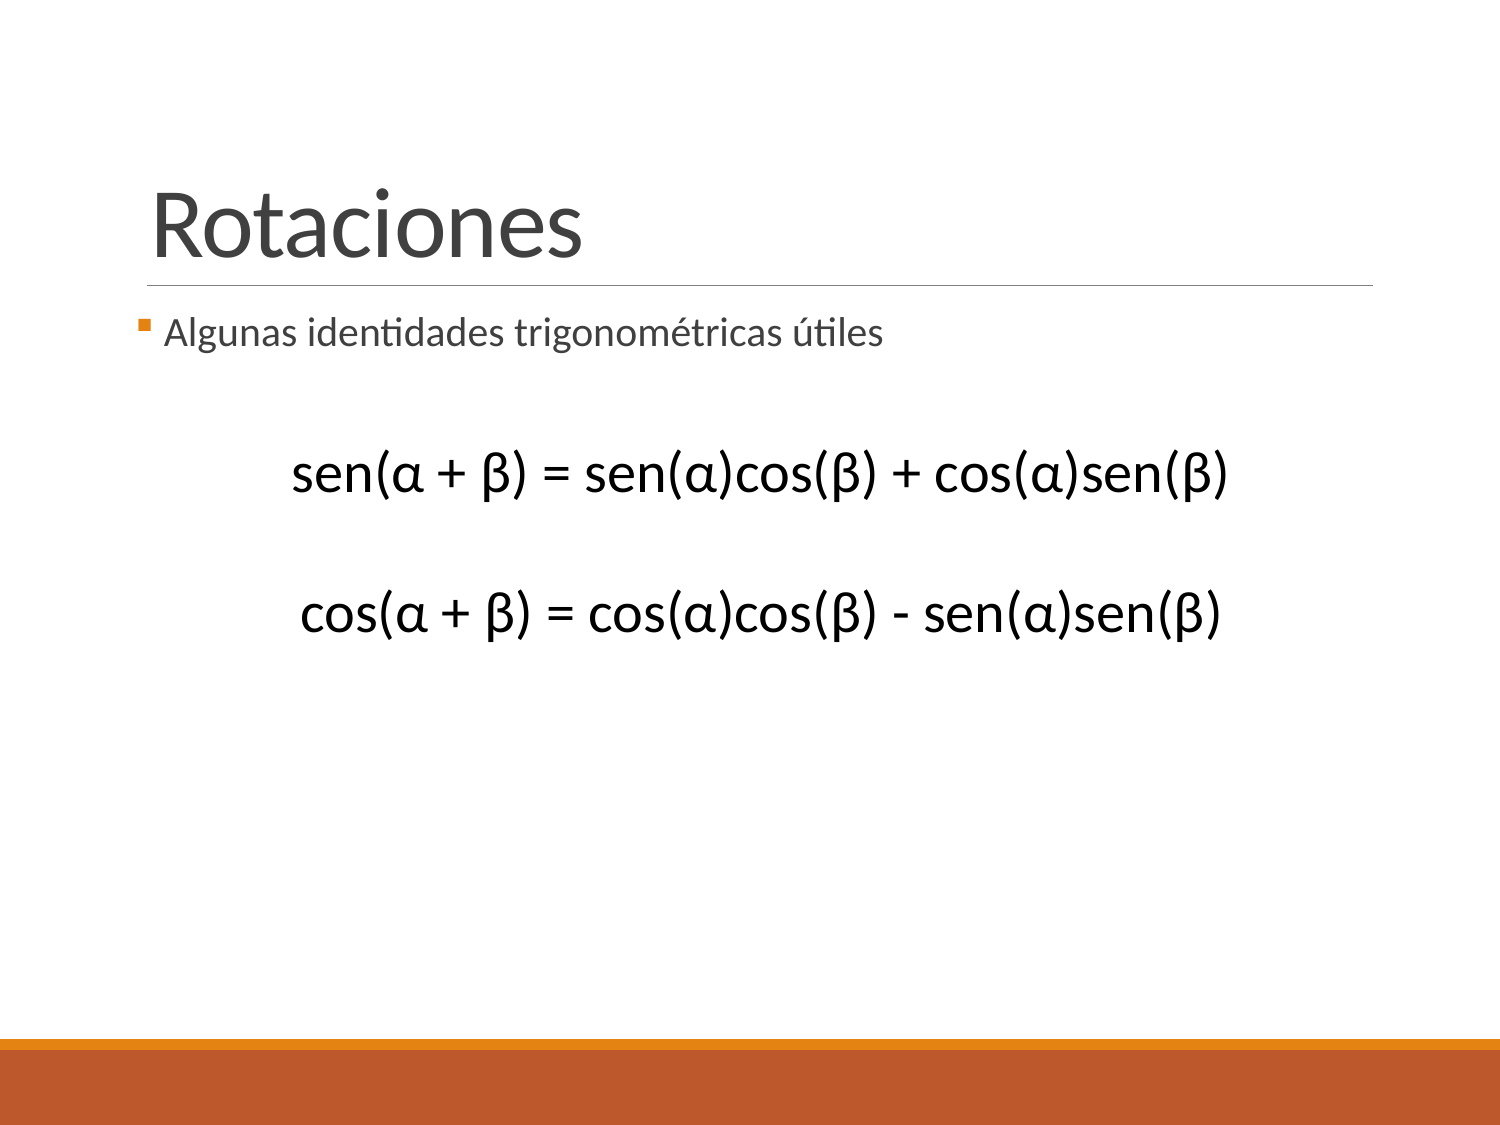

# Rotaciones
 Algunas identidades trigonométricas útiles
sen(α + β) = sen(α)cos(β) + cos(α)sen(β)
cos(α + β) = cos(α)cos(β) - sen(α)sen(β)